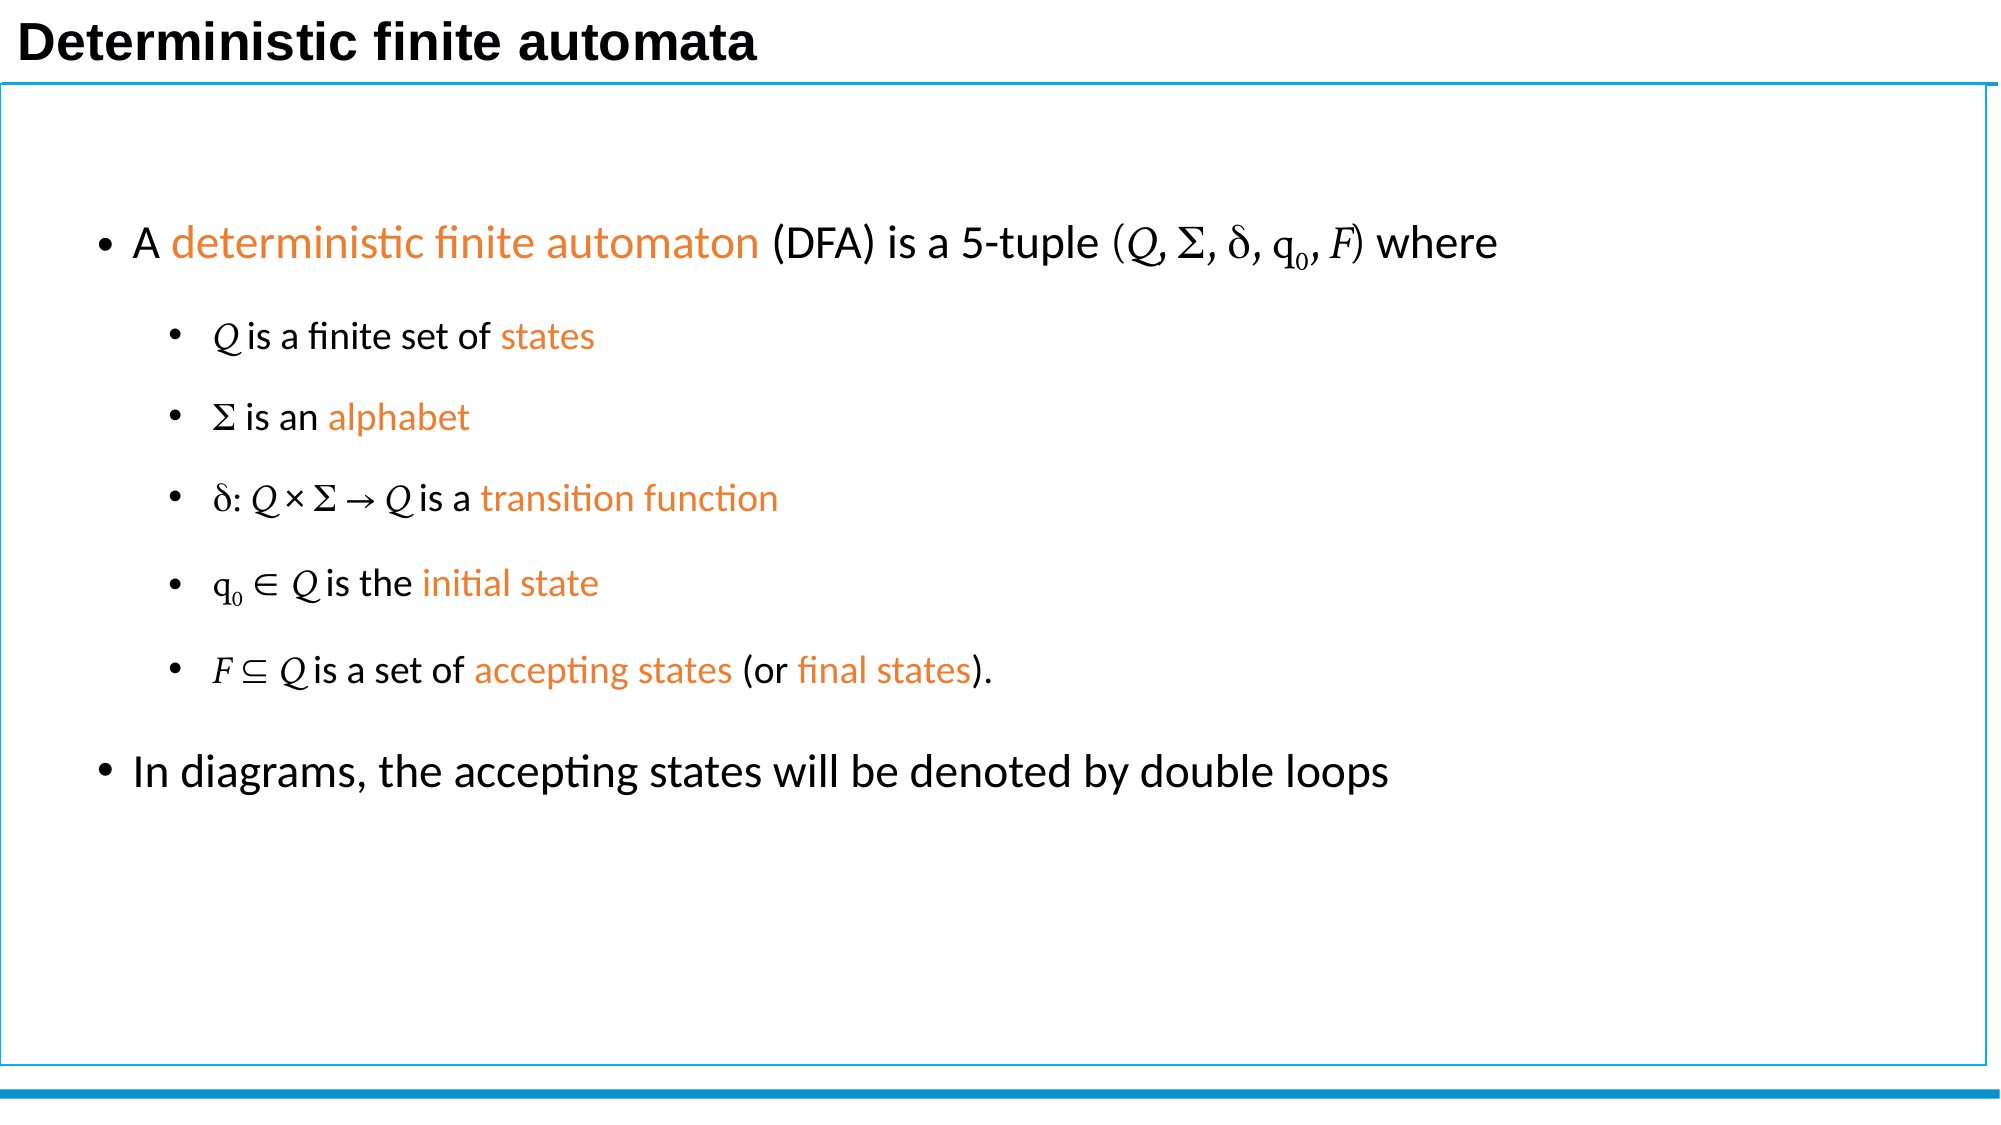

Deterministic finite automata

A deterministic finite automaton (DFA) is a 5-tuple (Q, Σ, δ, q0, F) where
 Q is a finite set of states
 Σ is an alphabet
 δ: Q × Σ → Q is a transition function
 q0 ∈ Q is the initial state
 F ⊆ Q is a set of accepting states (or final states).
In diagrams, the accepting states will be denoted by double loops